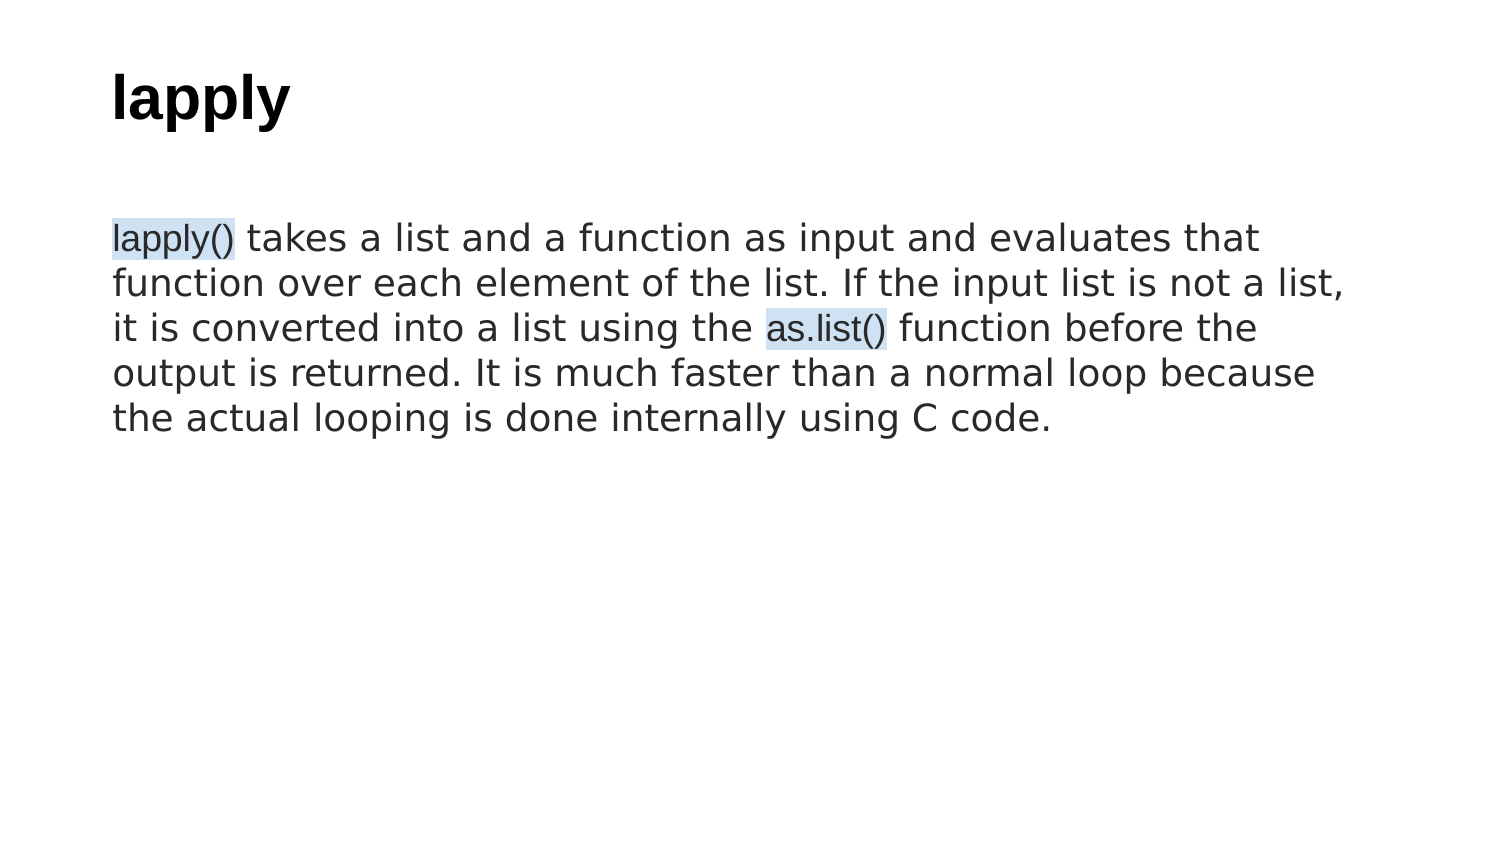

lapply
lapply() takes a list and a function as input and evaluates that function over each element of the list. If the input list is not a list, it is converted into a list using the as.list() function before the output is returned. It is much faster than a normal loop because the actual looping is done internally using C code.